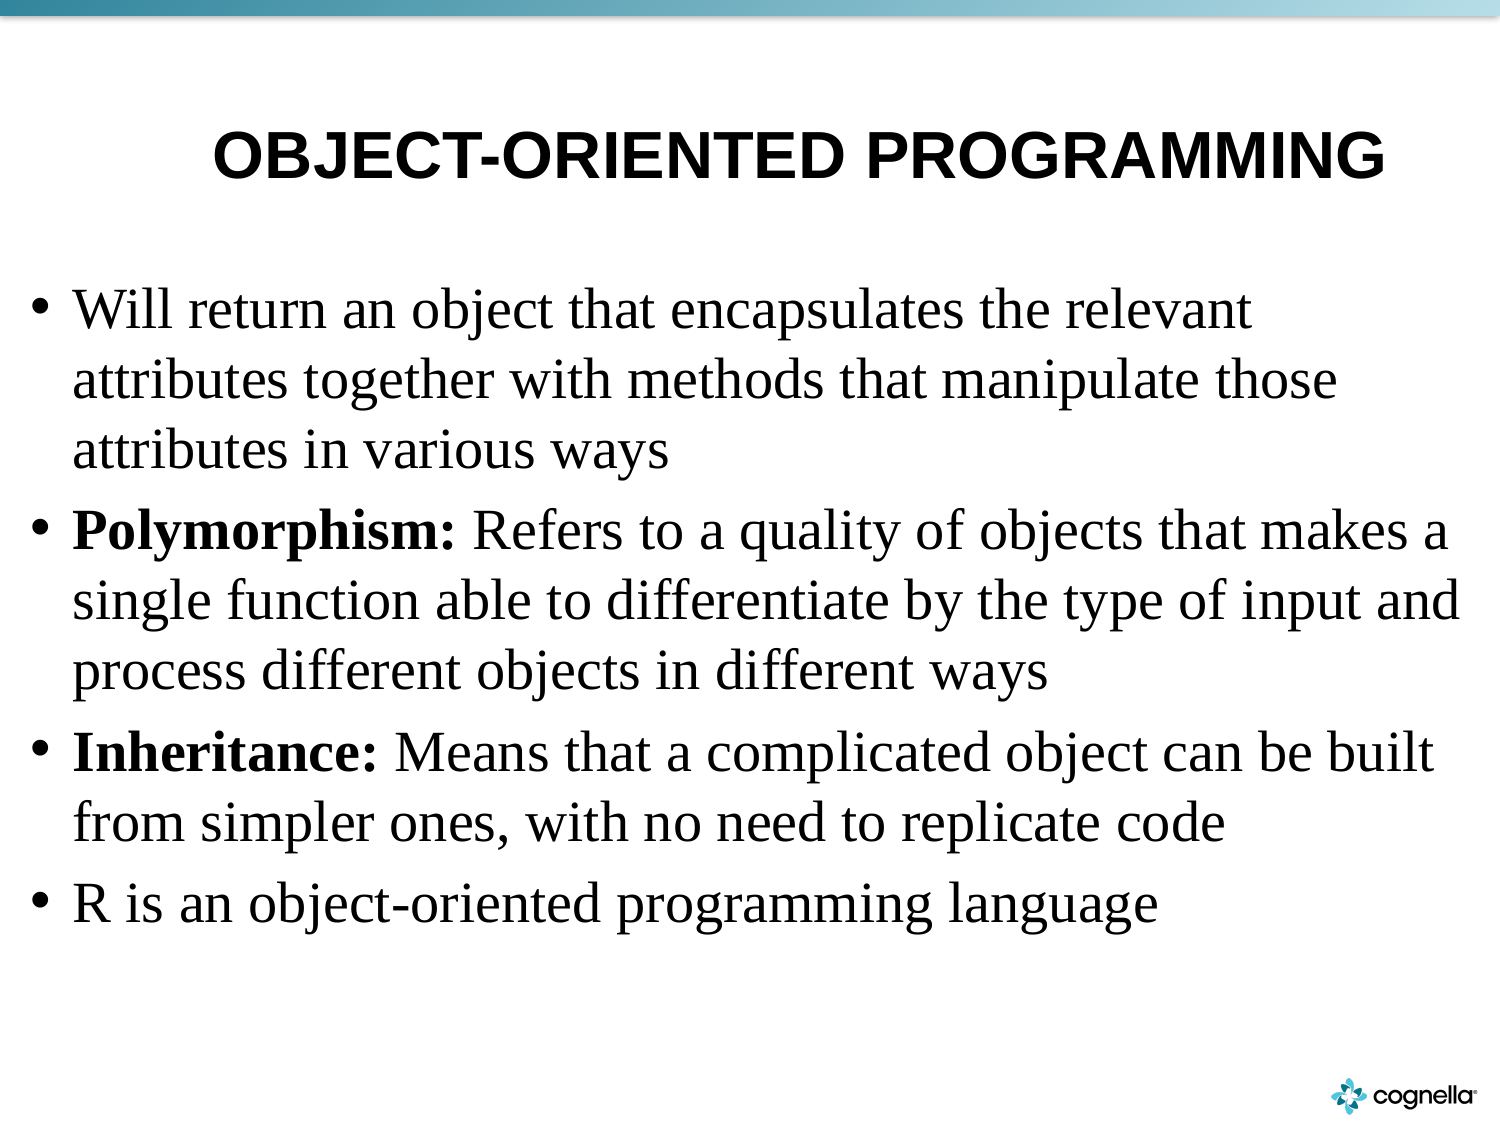

# OBJECT-ORIENTED PROGRAMMING
Will return an object that encapsulates the relevant attributes together with methods that manipulate those attributes in various ways
Polymorphism: Refers to a quality of objects that makes a single function able to differentiate by the type of input and process different objects in different ways
Inheritance: Means that a complicated object can be built from simpler ones, with no need to replicate code
R is an object-oriented programming language